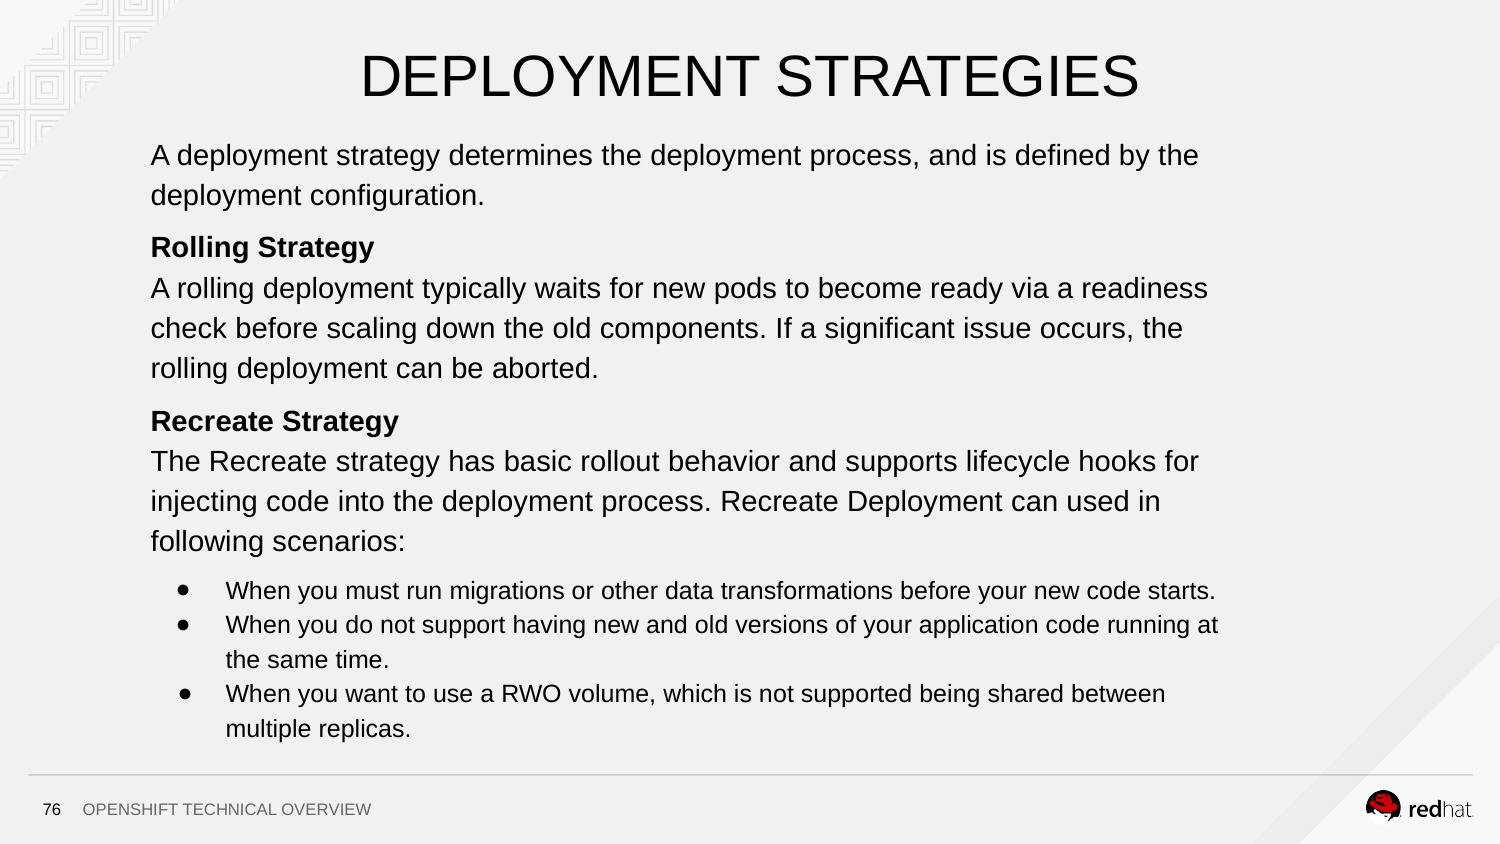

# DEPLOYMENT STRATEGIES
A deployment strategy determines the deployment process, and is defined by the deployment configuration.
Rolling Strategy
A rolling deployment typically waits for new pods to become ready via a readiness check before scaling down the old components. If a significant issue occurs, the rolling deployment can be aborted.
Recreate Strategy
The Recreate strategy has basic rollout behavior and supports lifecycle hooks for injecting code into the deployment process. Recreate Deployment can used in following scenarios:
When you must run migrations or other data transformations before your new code starts.
When you do not support having new and old versions of your application code running at the same time.
When you want to use a RWO volume, which is not supported being shared between multiple replicas.
76